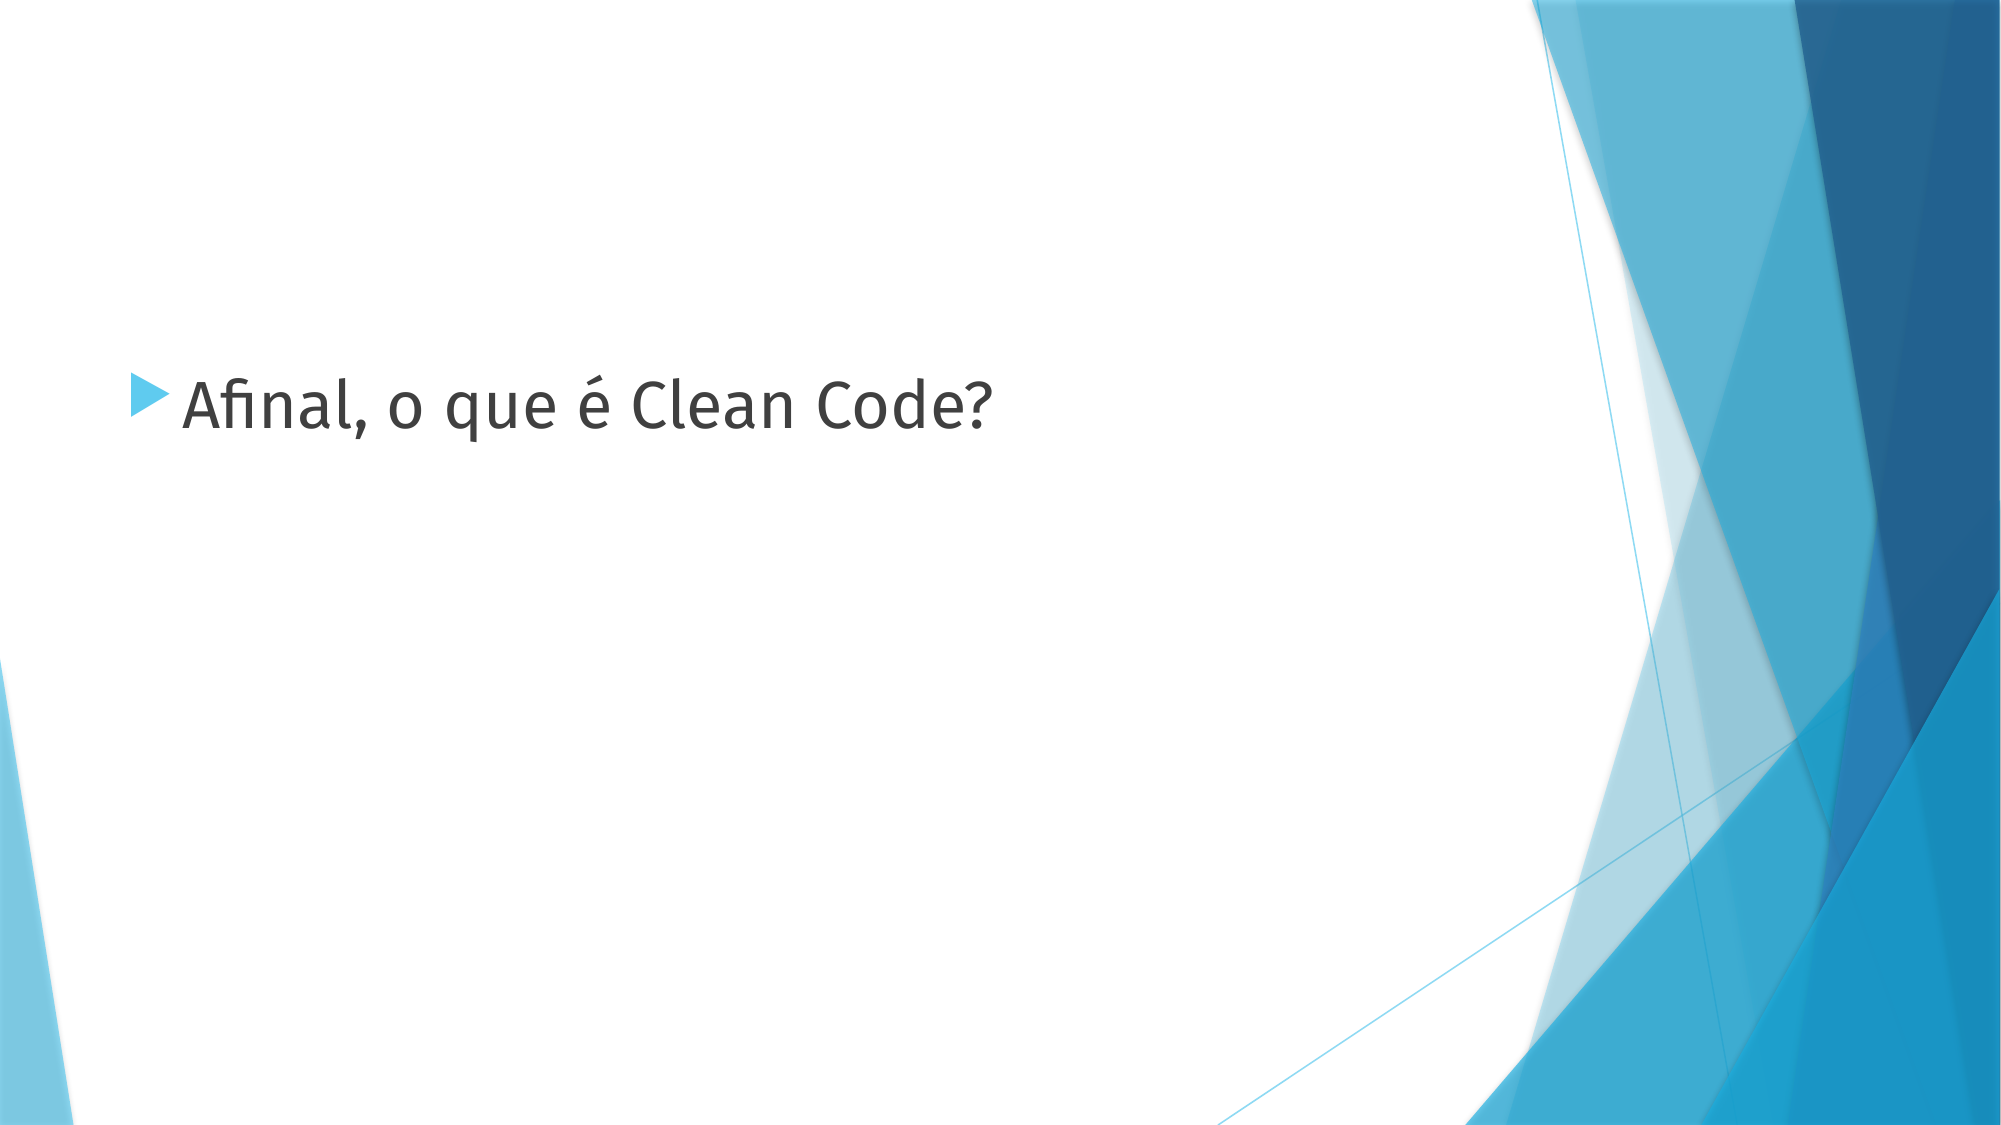

#
Afinal, o que é Clean Code?